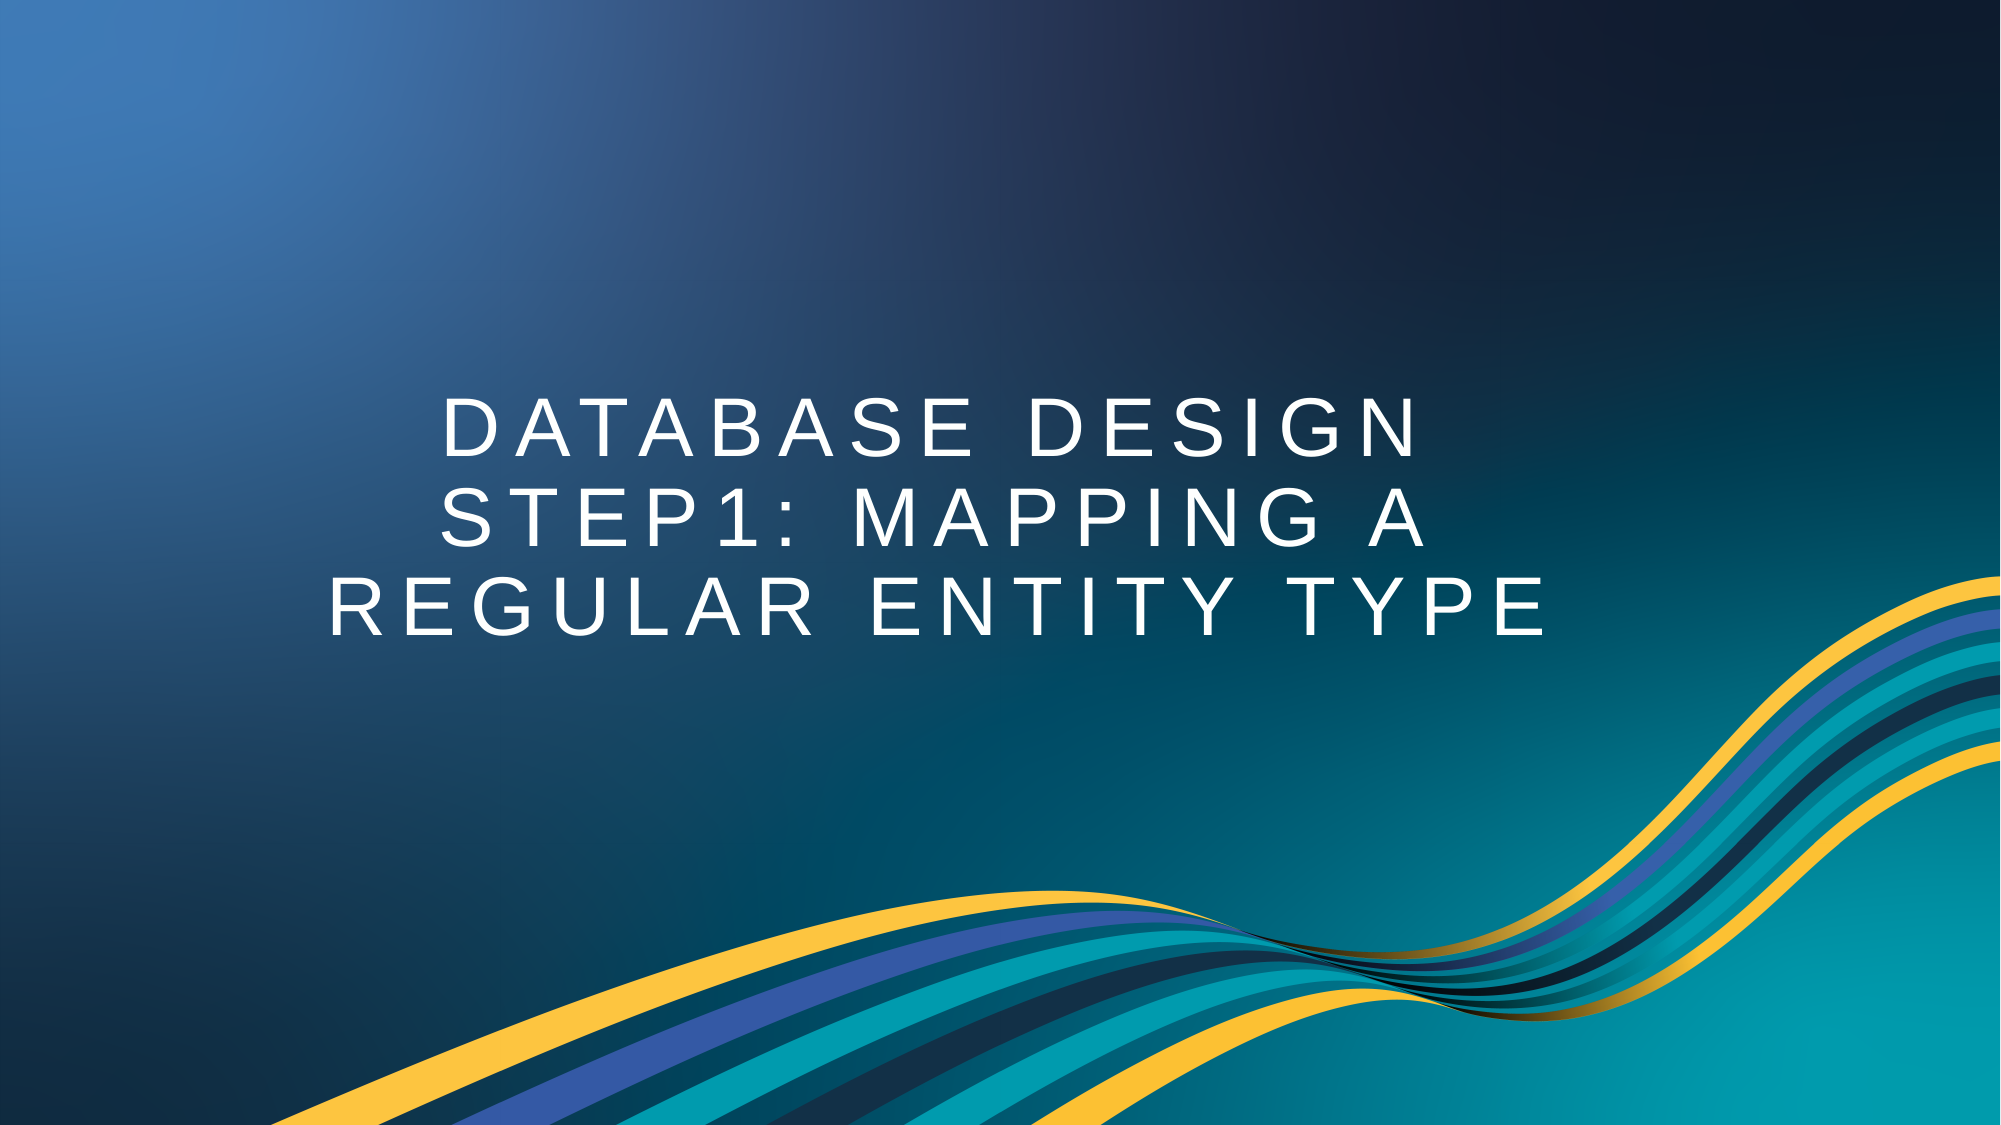

# Database Design Step1: Mapping a Regular Entity Type